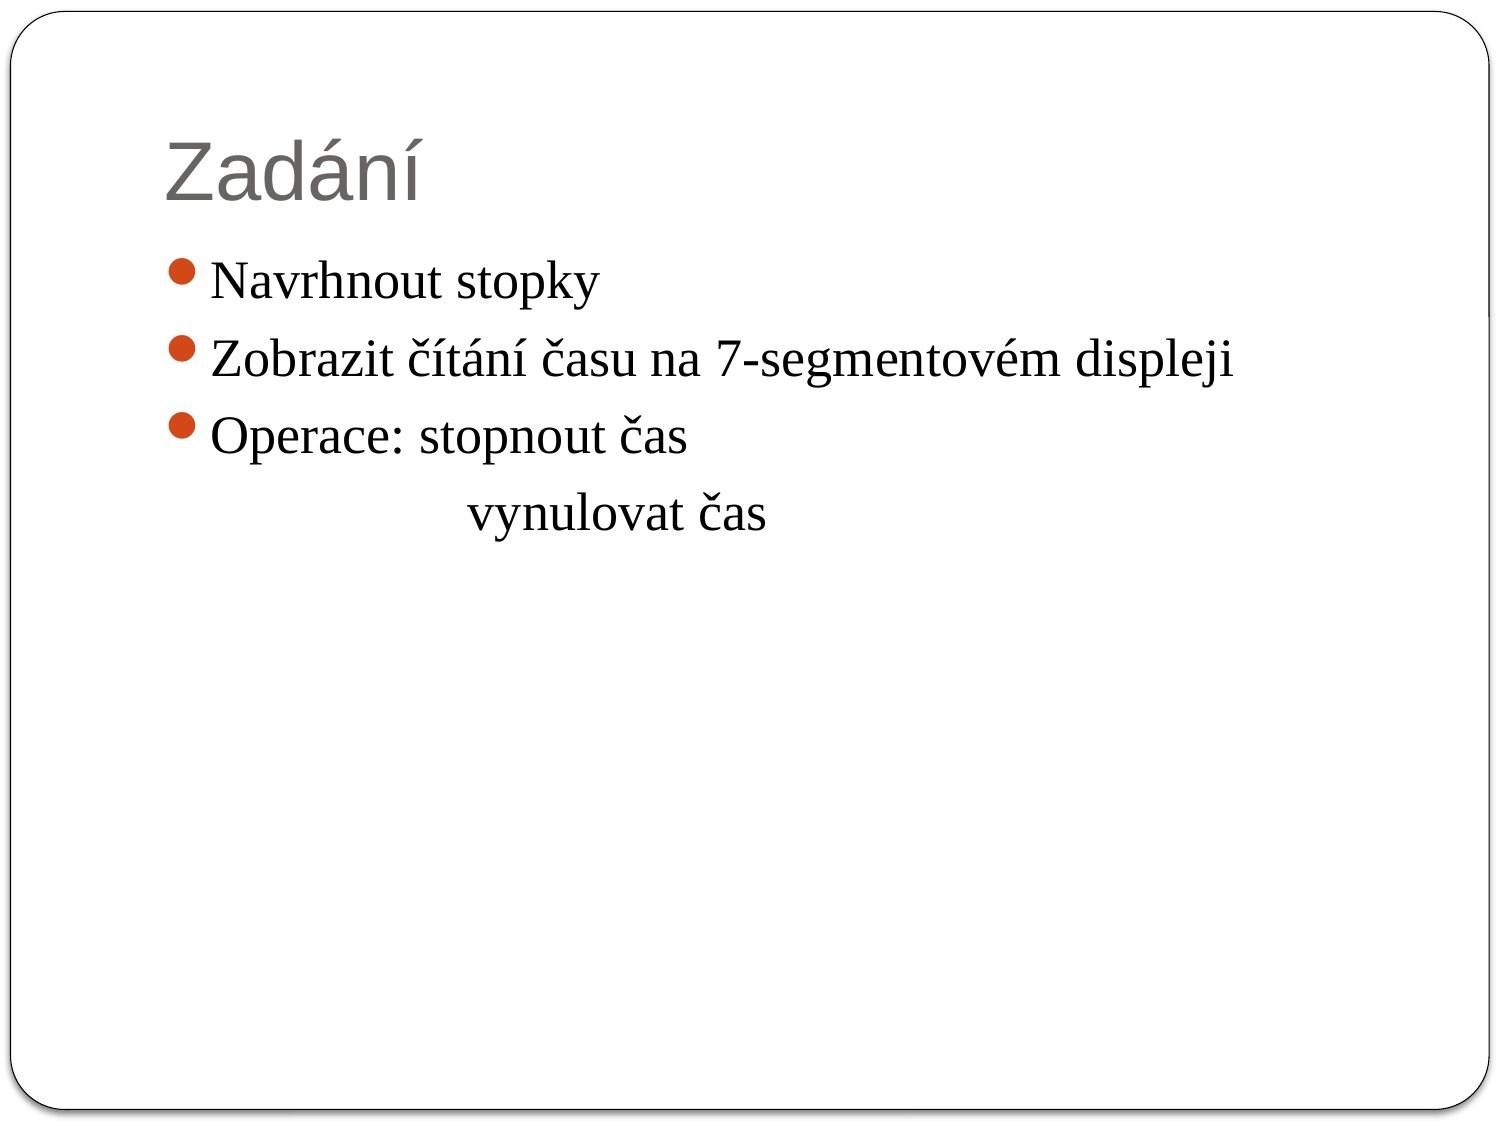

# Zadání
Navrhnout stopky
Zobrazit čítání času na 7-segmentovém displeji
Operace: stopnout čas
		        vynulovat čas